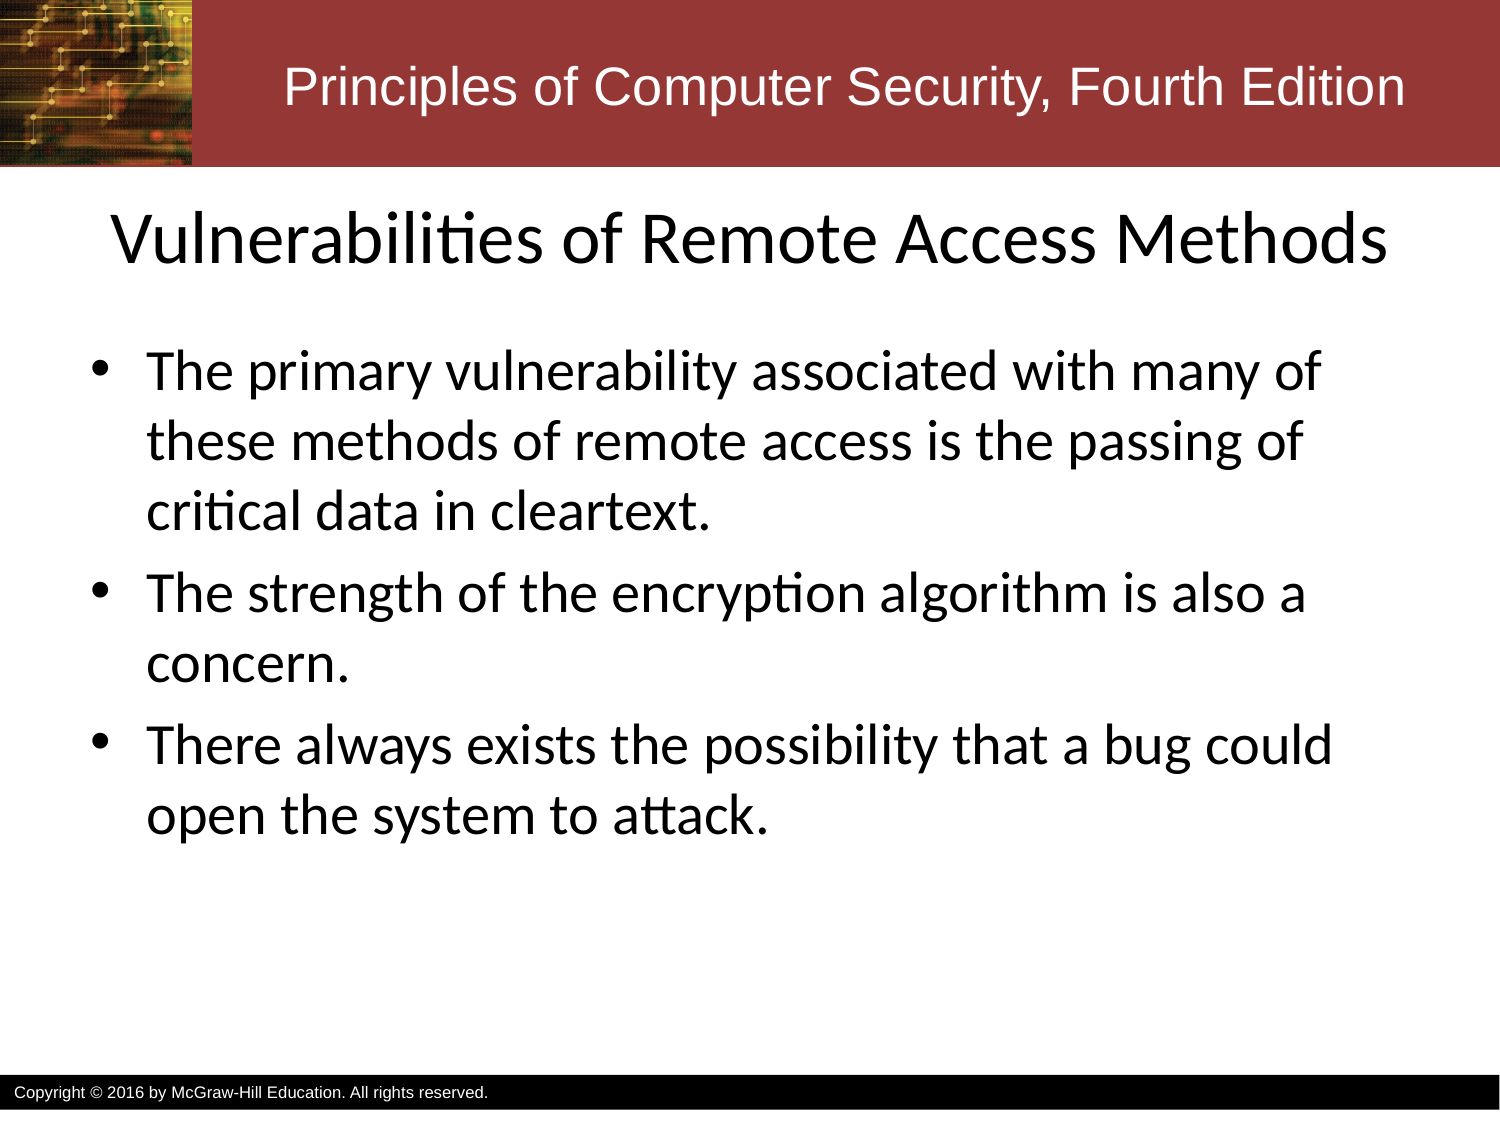

# Vulnerabilities of Remote Access Methods
The primary vulnerability associated with many of these methods of remote access is the passing of critical data in cleartext.
The strength of the encryption algorithm is also a concern.
There always exists the possibility that a bug could open the system to attack.